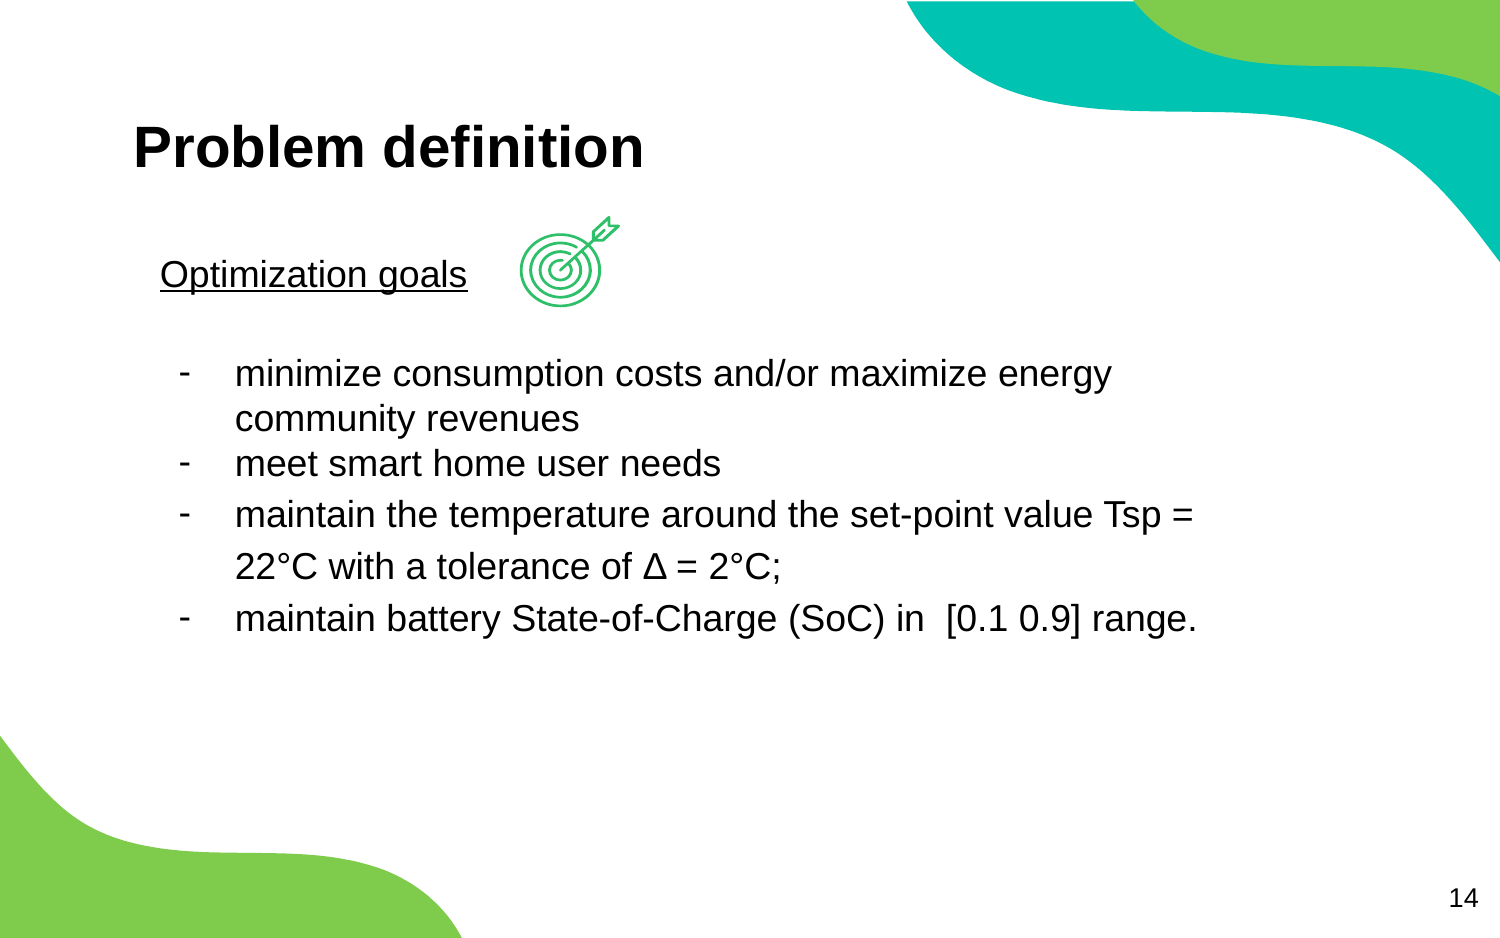

# Problem definition

Optimization goals
minimize consumption costs and/or maximize energy community revenues
meet smart home user needs
maintain the temperature around the set-point value Tsp = 22°C with a tolerance of Δ = 2°C;
maintain battery State-of-Charge (SoC) in  [0.1 0.9] range.
14